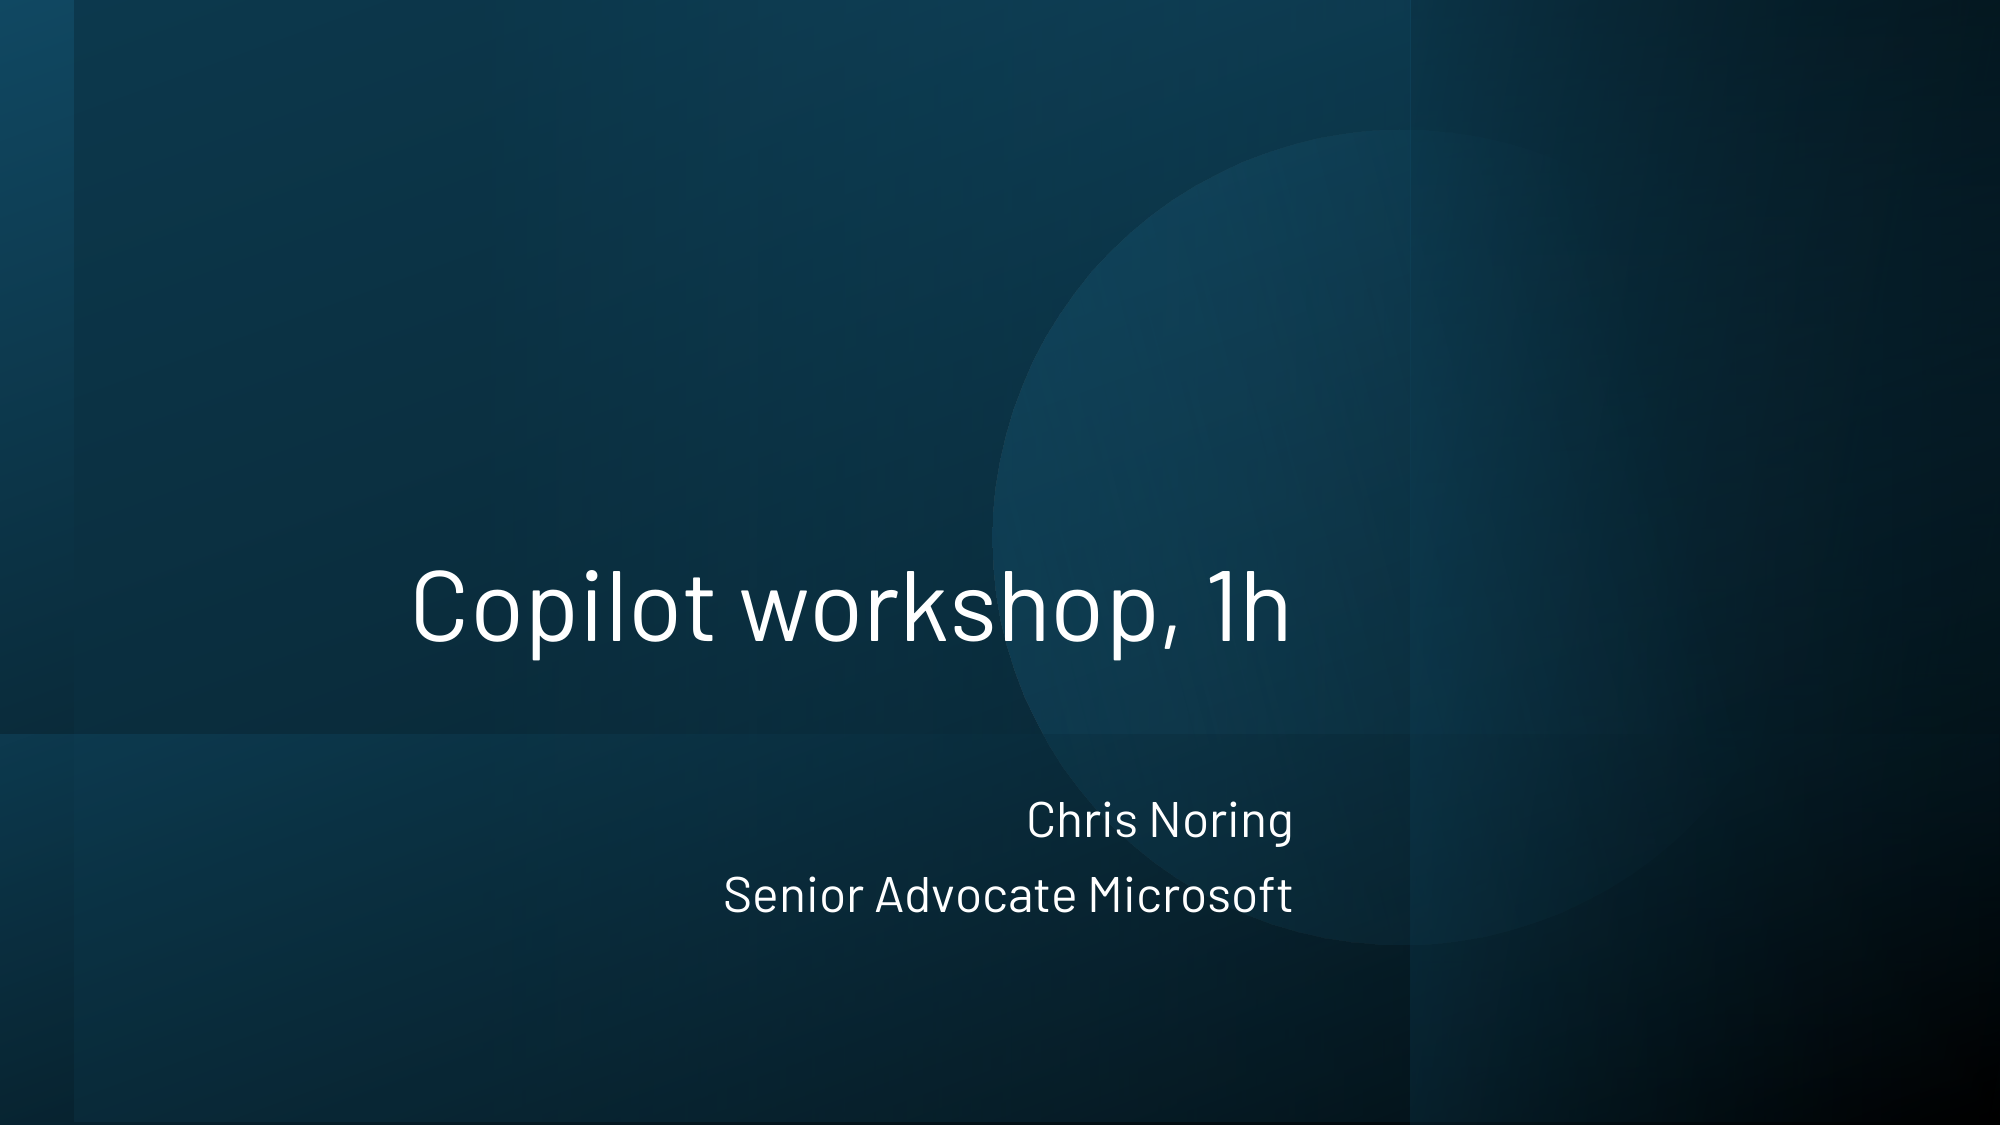

# Copilot workshop, 1h

Chris Noring
Senior Advocate Microsoft